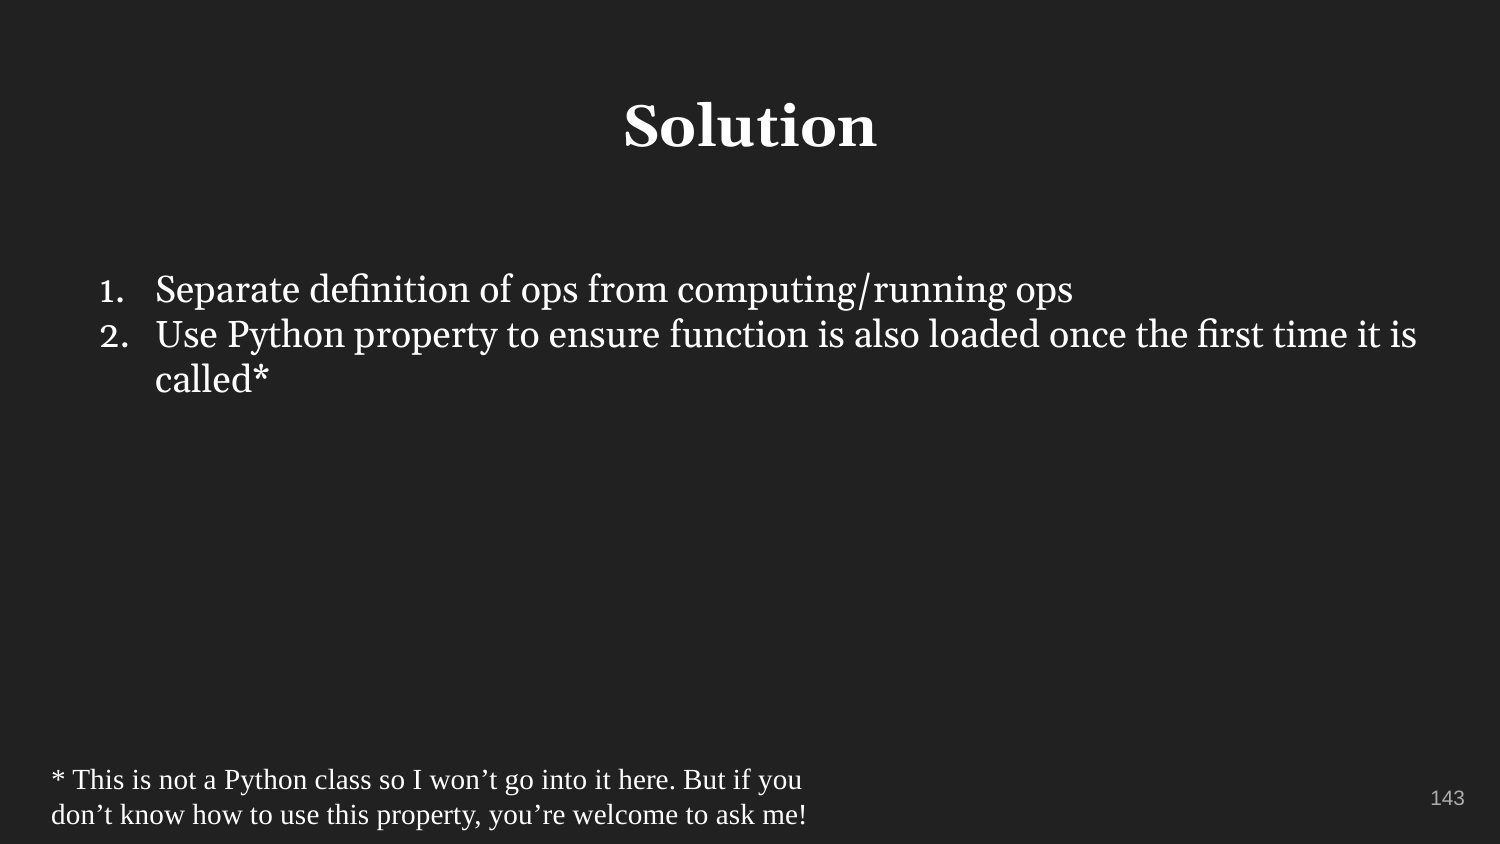

Solution
# Separate definition of ops from computing/running ops
Use Python property to ensure function is also loaded once the first time it is called*
* This is not a Python class so I won’t go into it here. But if you don’t know how to use this property, you’re welcome to ask me!
143